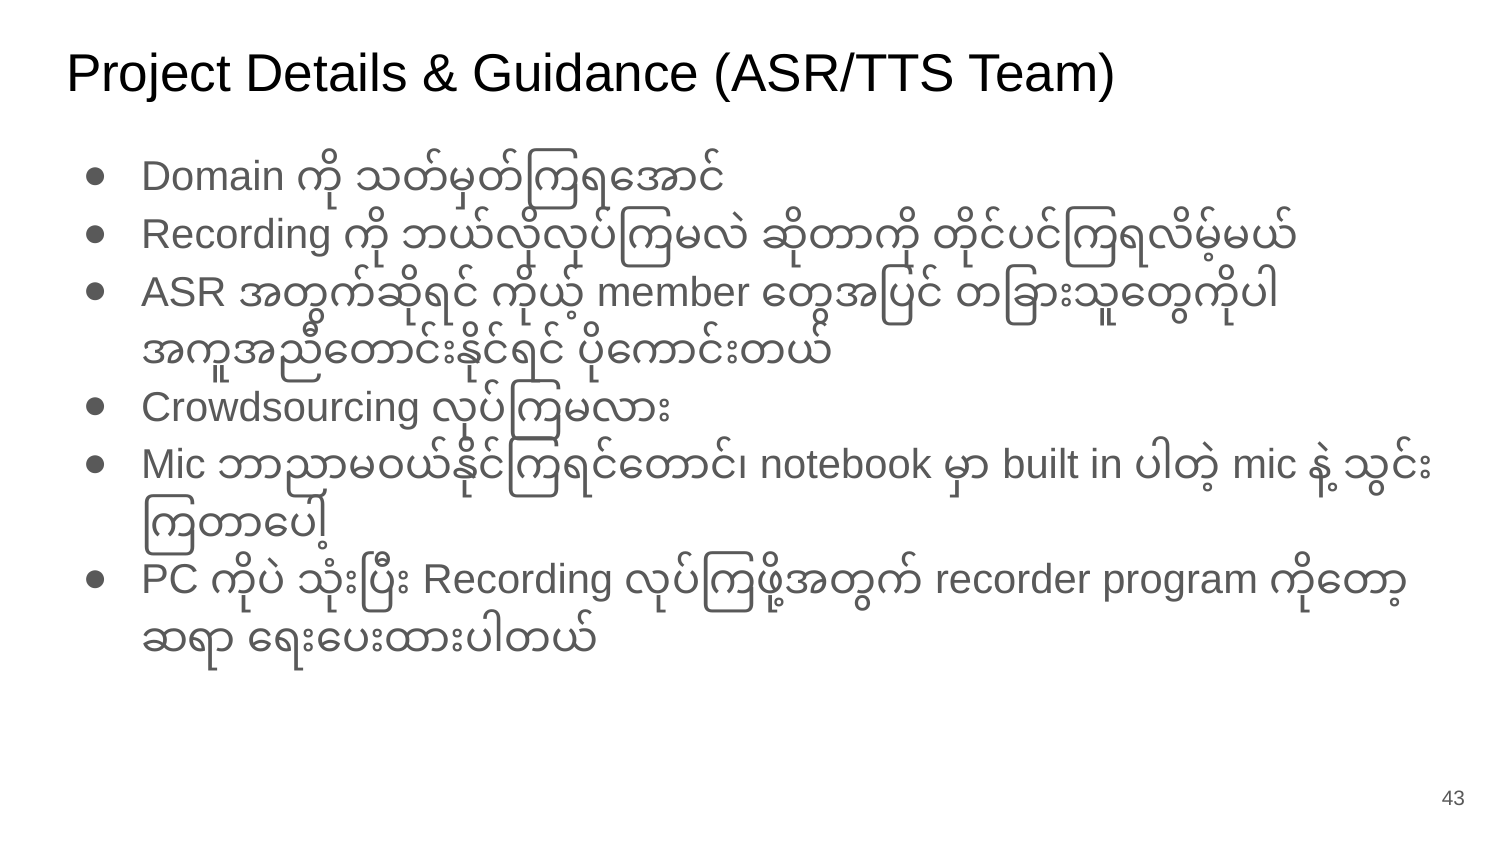

# Project Details & Guidance (ASR/TTS Team)
Domain ကို သတ်မှတ်ကြရအောင်
Recording ကို ဘယ်လိုလုပ်ကြမလဲ ဆိုတာကို တိုင်ပင်ကြရလိမ့်မယ်
ASR အတွက်ဆိုရင် ကိုယ့် member တွေအပြင် တခြားသူတွေကိုပါ အကူအညီတောင်းနိုင်ရင် ပိုကောင်းတယ်
Crowdsourcing လုပ်ကြမလား
Mic ဘာညာမဝယ်နိုင်ကြရင်တောင်၊ notebook မှာ built in ပါတဲ့ mic နဲ့ သွင်းကြတာပေါ့
PC ကိုပဲ သုံးပြီး Recording လုပ်ကြဖို့အတွက် recorder program ကိုတော့ ဆရာ ရေးပေးထားပါတယ်
43